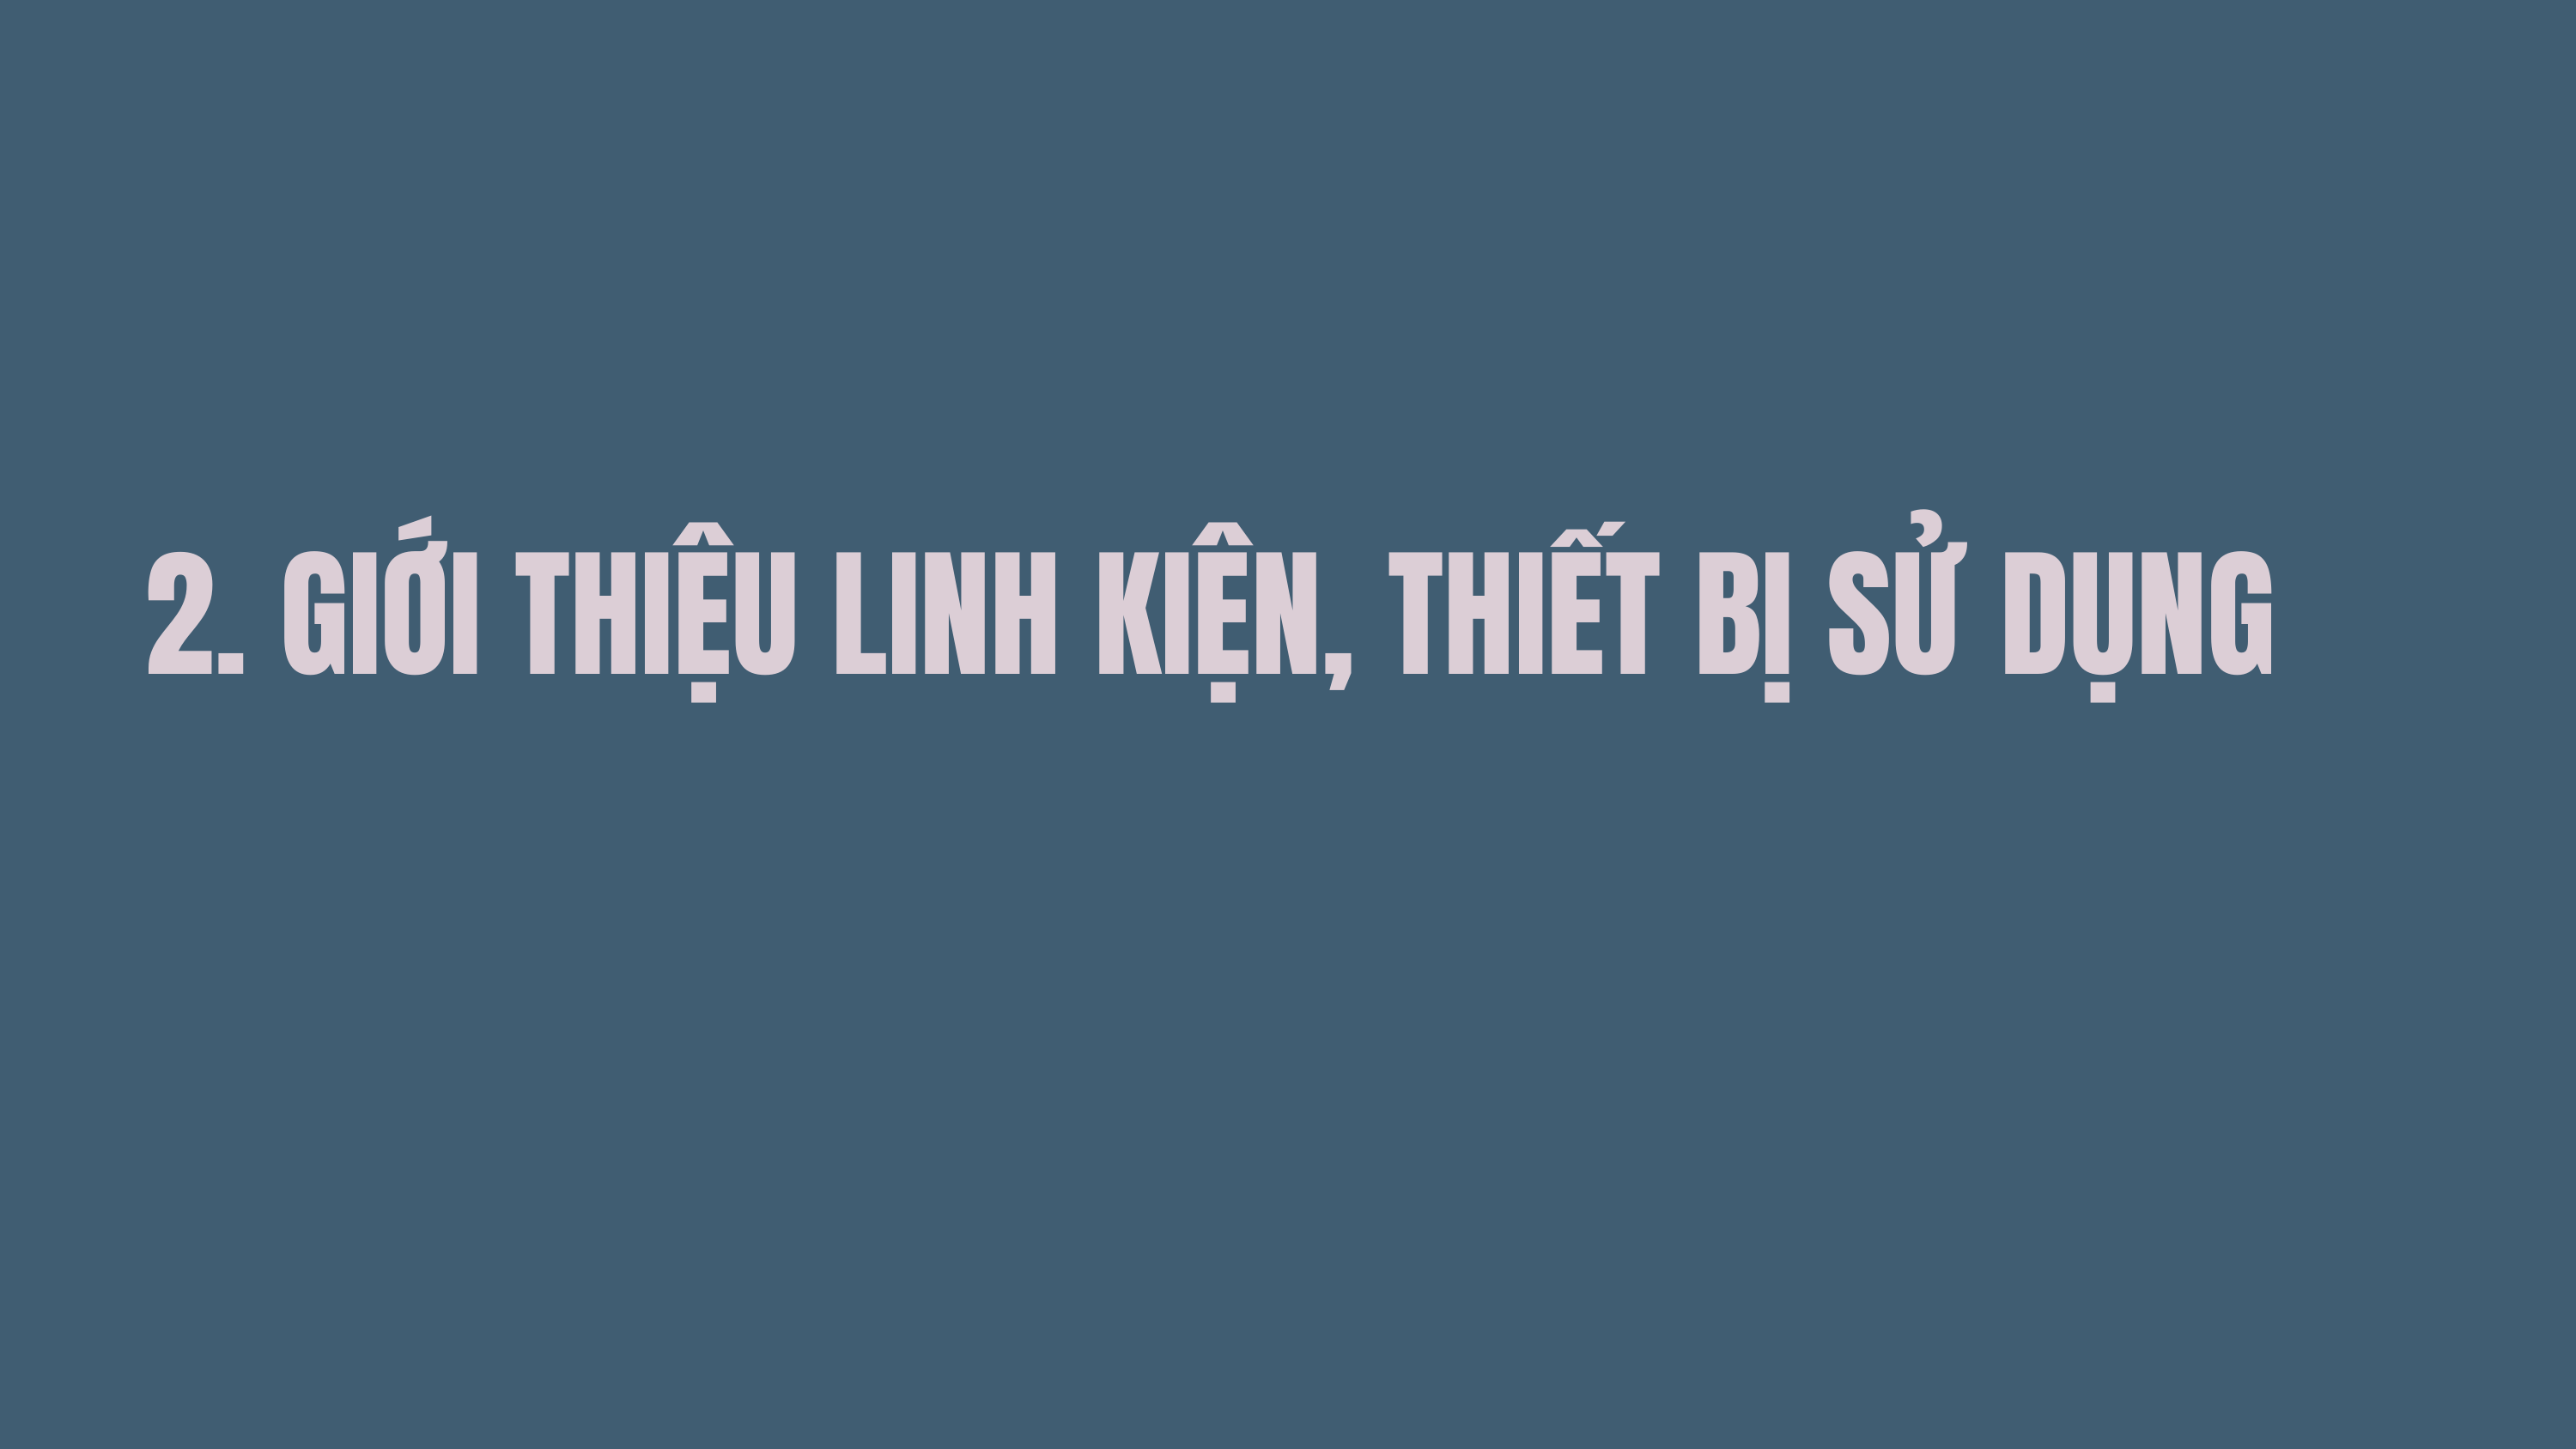

2. GIỚI THIỆU LINH KIỆN, THIẾT BỊ SỬ DỤNG